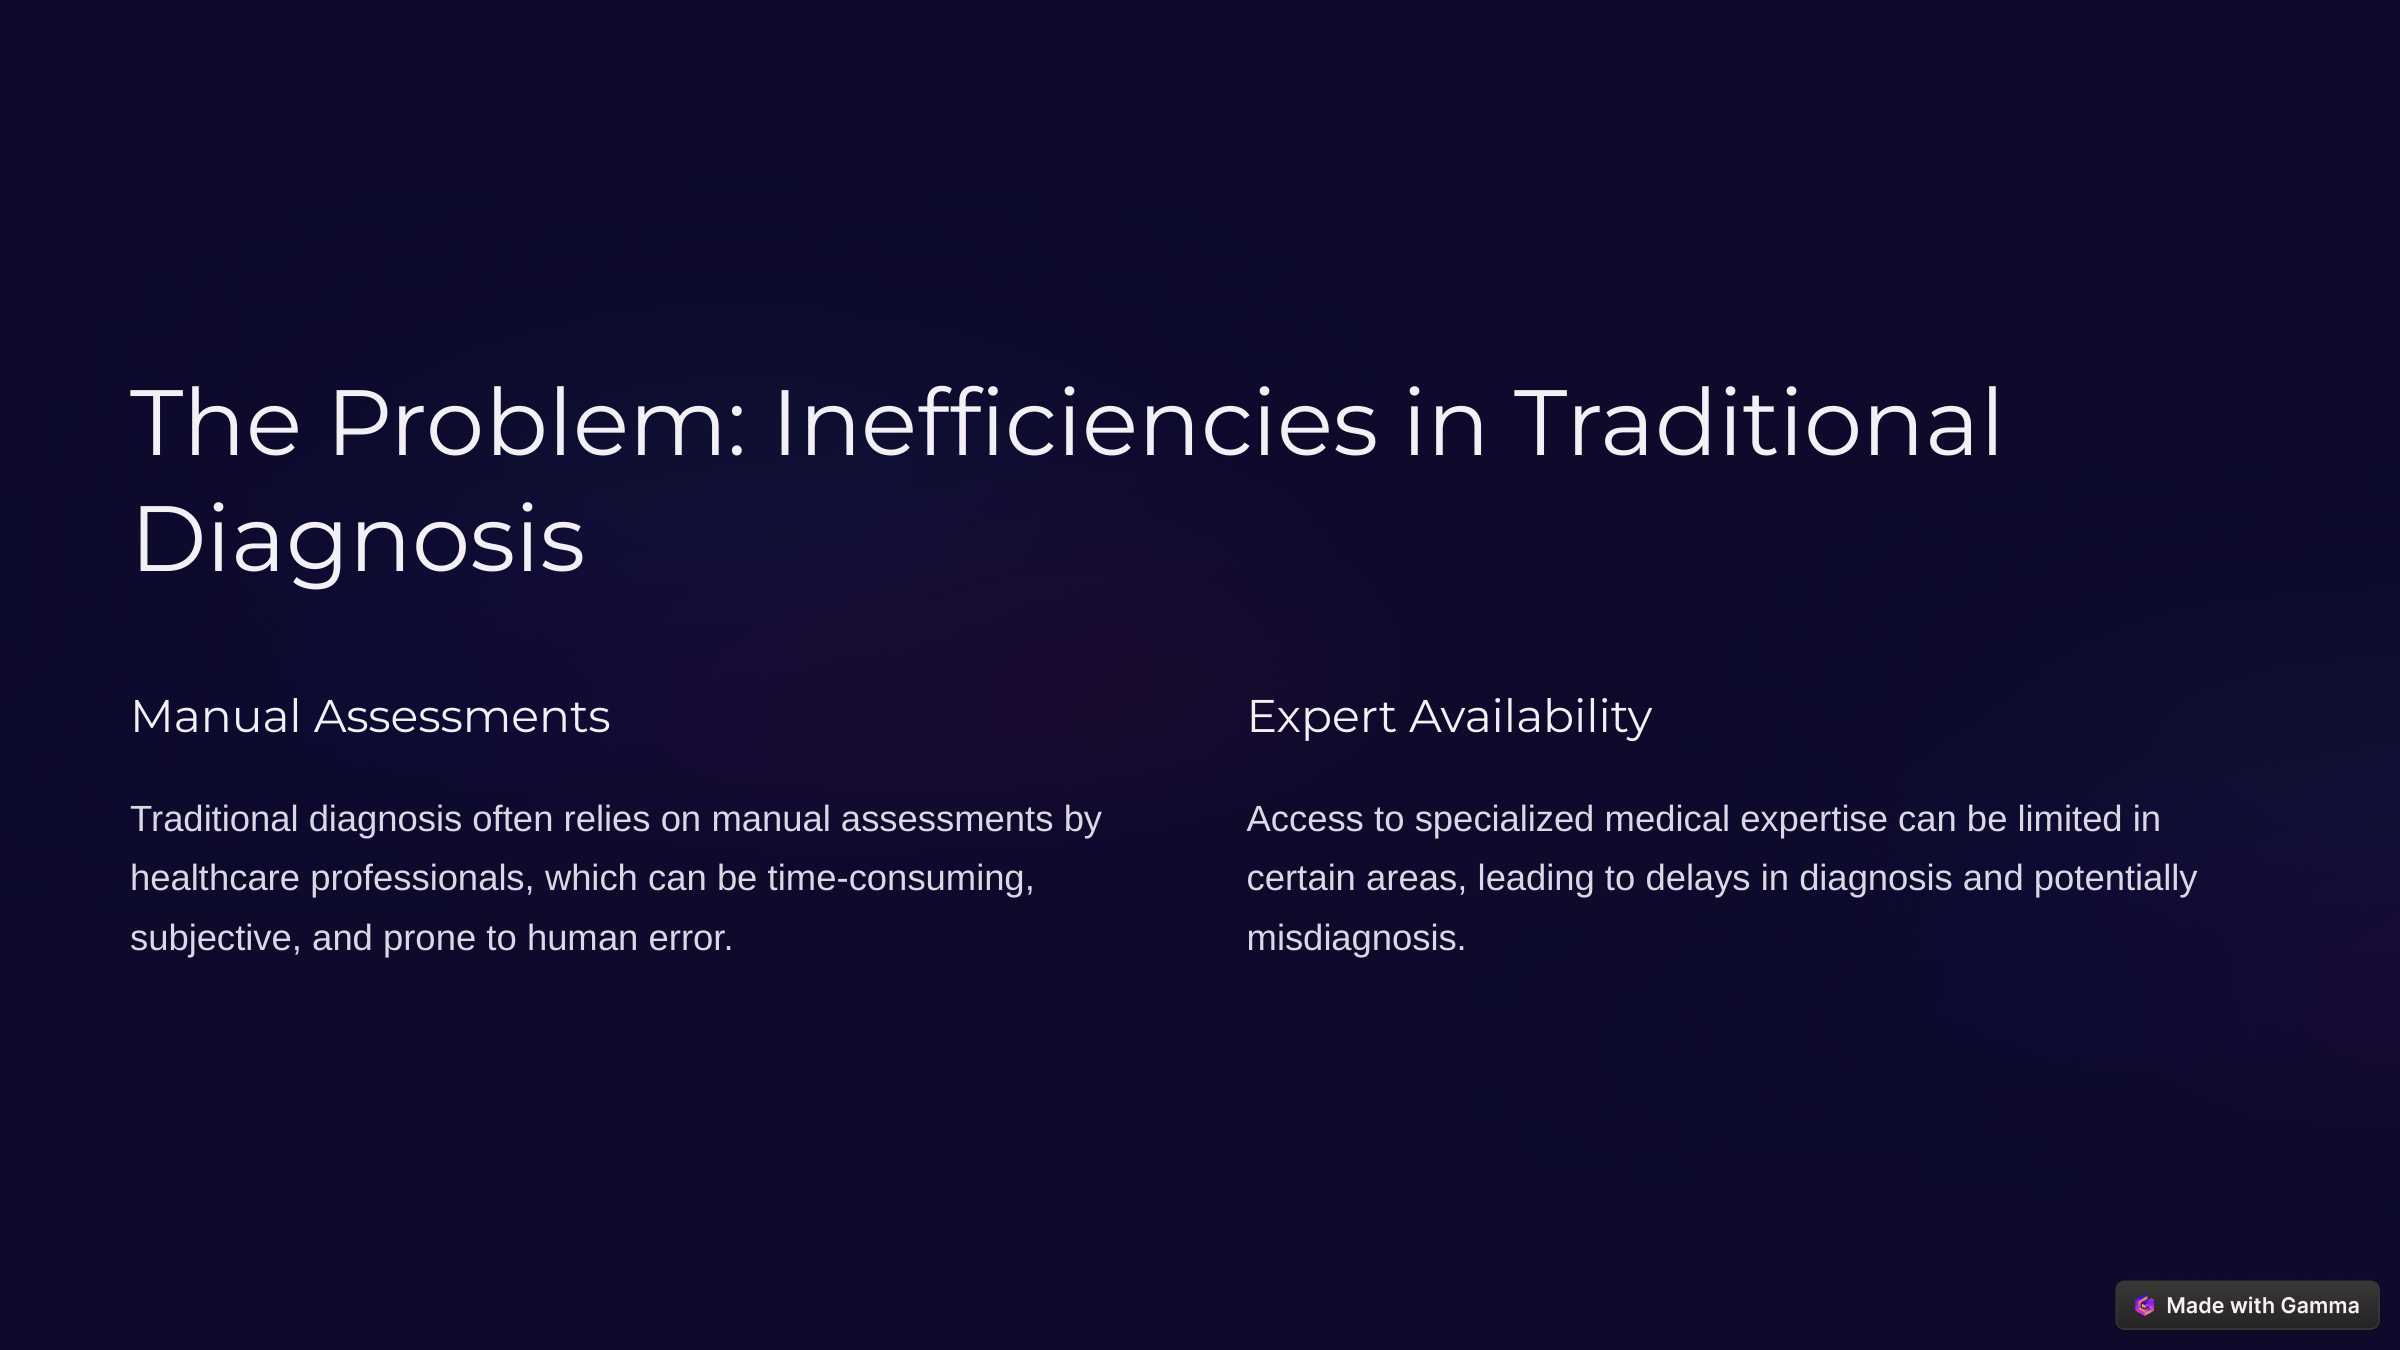

The Problem: Inefficiencies in Traditional Diagnosis
Manual Assessments
Expert Availability
Traditional diagnosis often relies on manual assessments by healthcare professionals, which can be time-consuming, subjective, and prone to human error.
Access to specialized medical expertise can be limited in certain areas, leading to delays in diagnosis and potentially misdiagnosis.